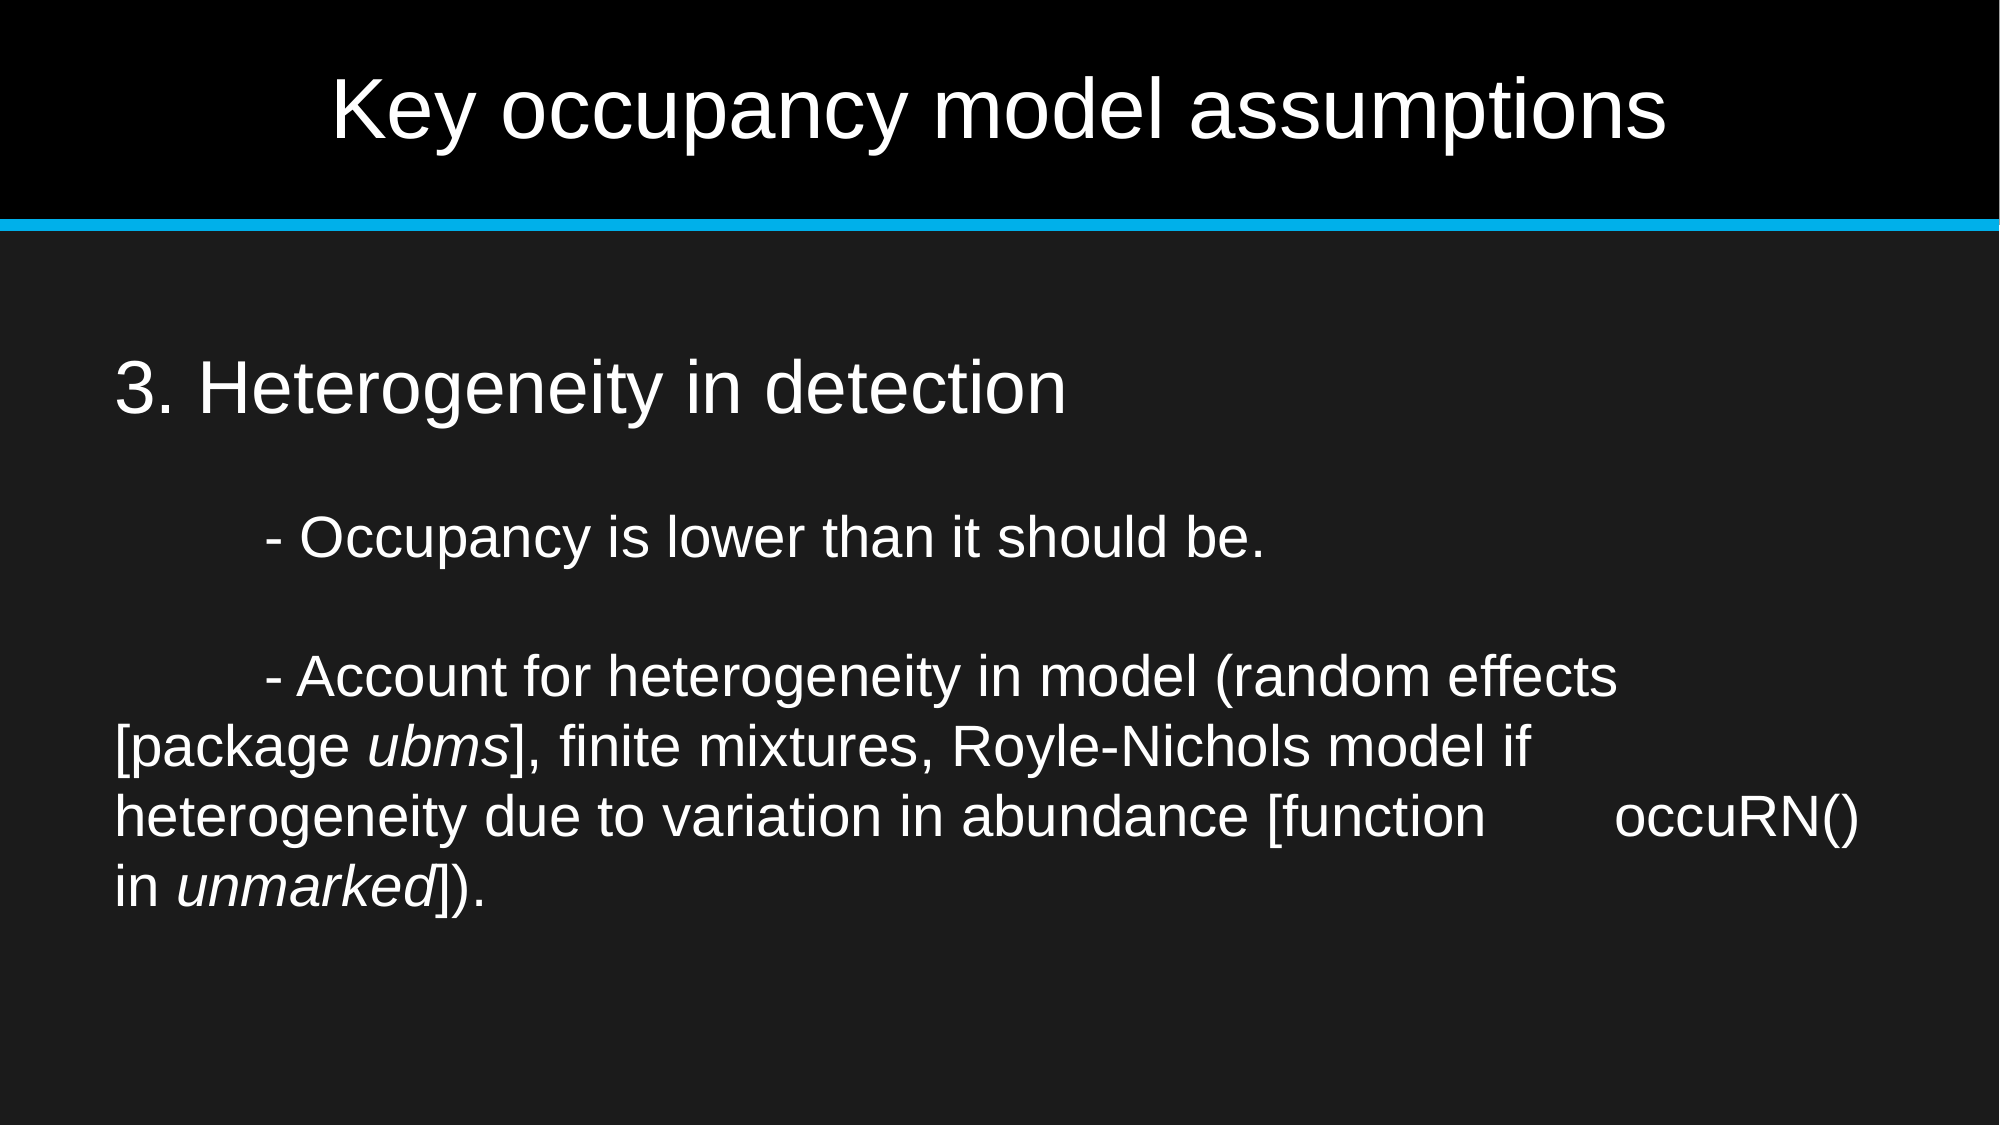

# Key occupancy model assumptions
3. Heterogeneity in detection

	- Occupancy is lower than it should be.

	- Account for heterogeneity in model (random effects 	[package ubms], finite mixtures, Royle-Nichols model if 	heterogeneity due to variation in abundance [function 	occuRN() in unmarked]).

Independent detections

No unmodelled heterogeneity

No false positives